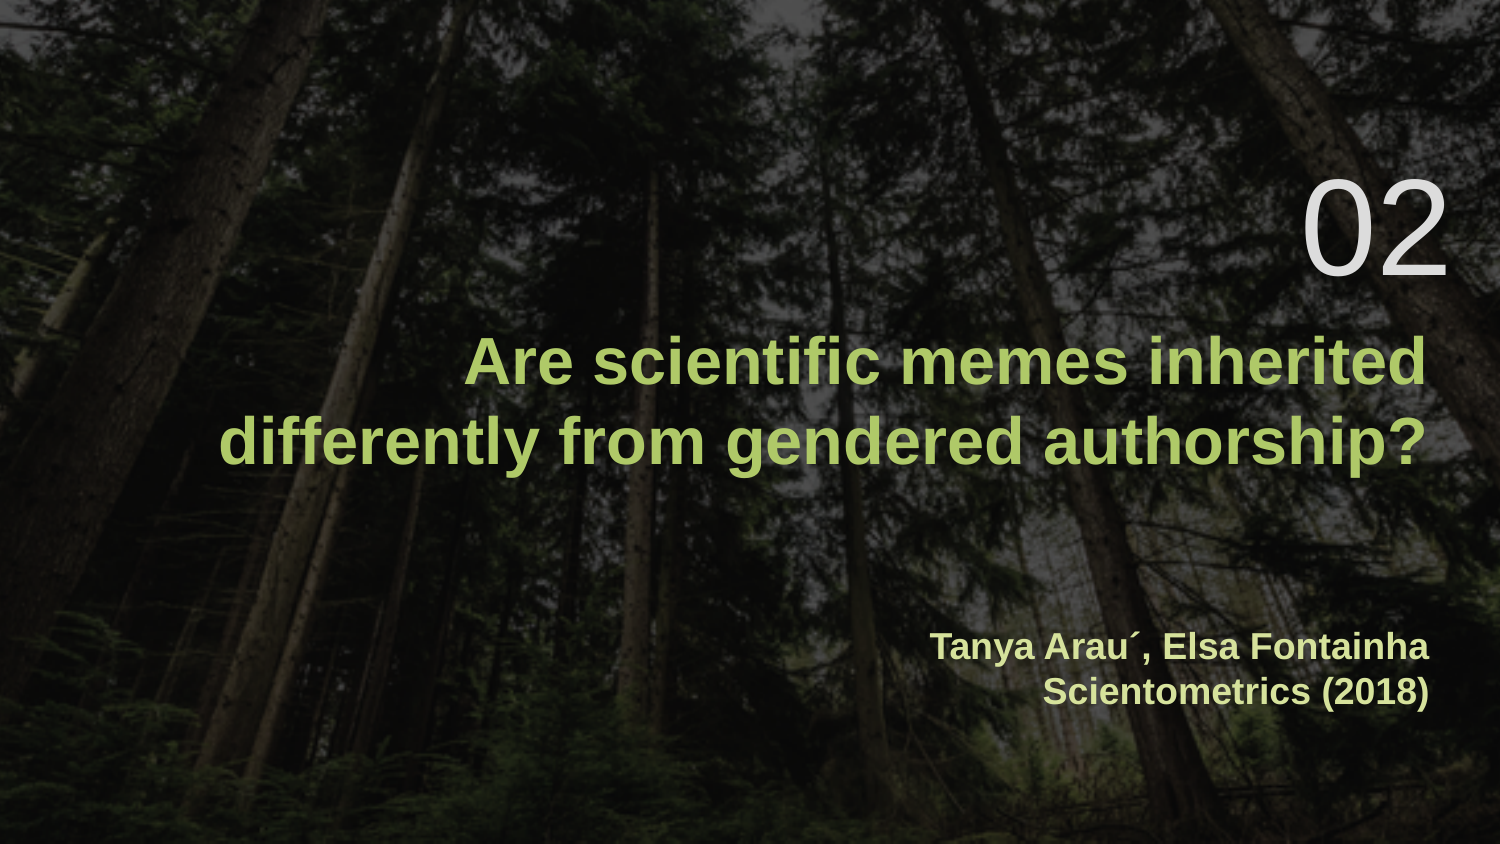

02
# Are scientific memes inherited differently from gendered authorship?
Tanya Arau´, Elsa Fontainha
Scientometrics (2018)